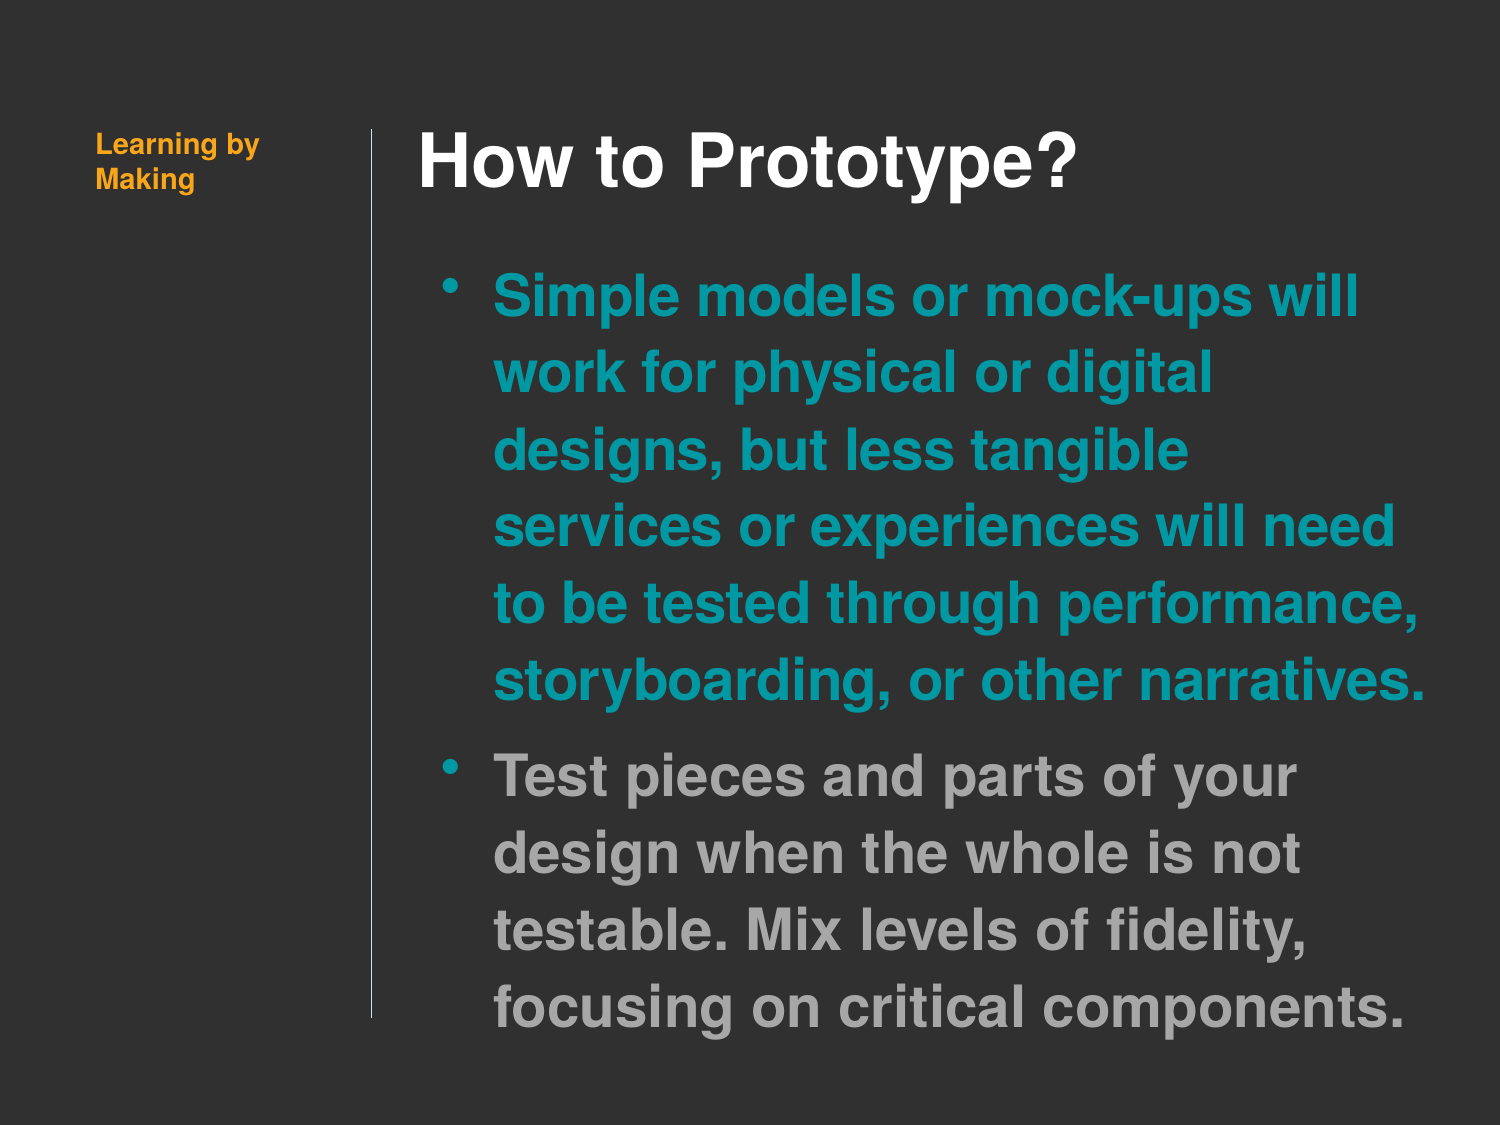

# How to Prototype?
Learning by Making

Simple models or mock-ups will work for physical or digital designs, but less tangible services or experiences will need to be tested through performance, storyboarding, or other narratives.
Test pieces and parts of your design when the whole is not testable. Mix levels of fidelity, focusing on critical components.